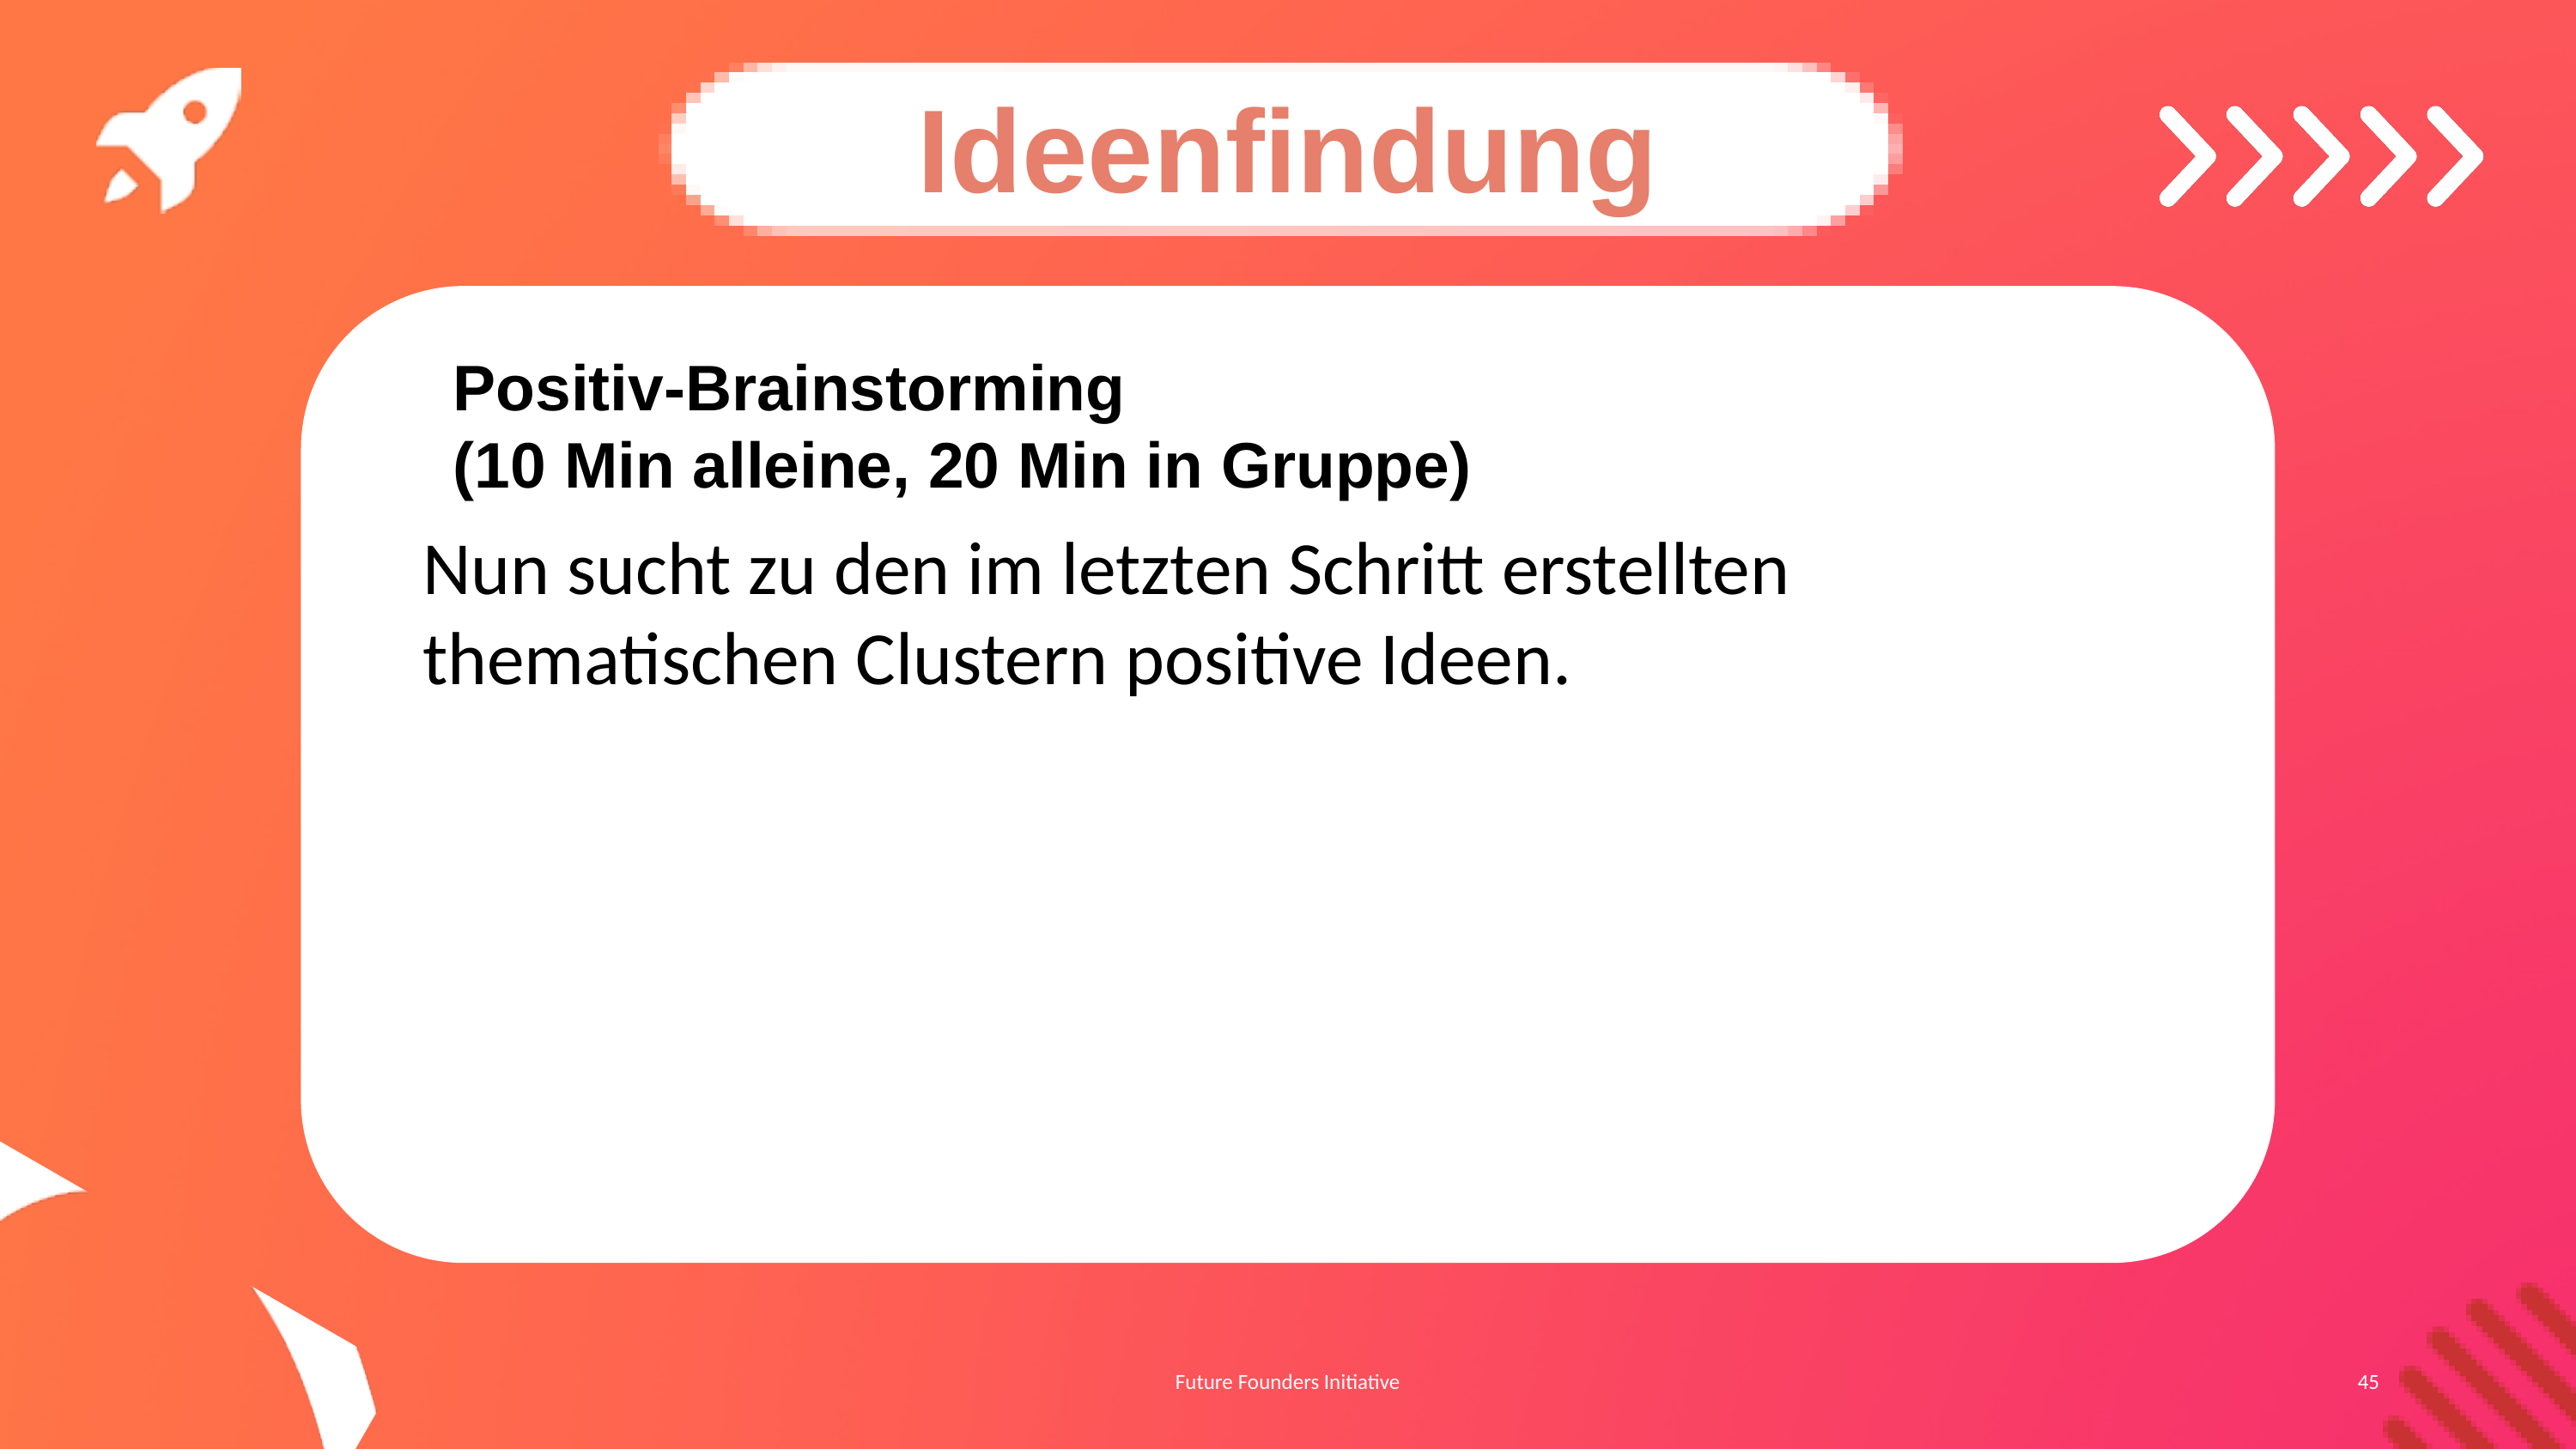

Ideenfindung

Positiv-Brainstorming
(10 Min alleine, 20 Min in Gruppe)
Nun sucht zu den im letzten Schritt erstellten thematischen Clustern positive Ideen.

Future Founders Initiative
45